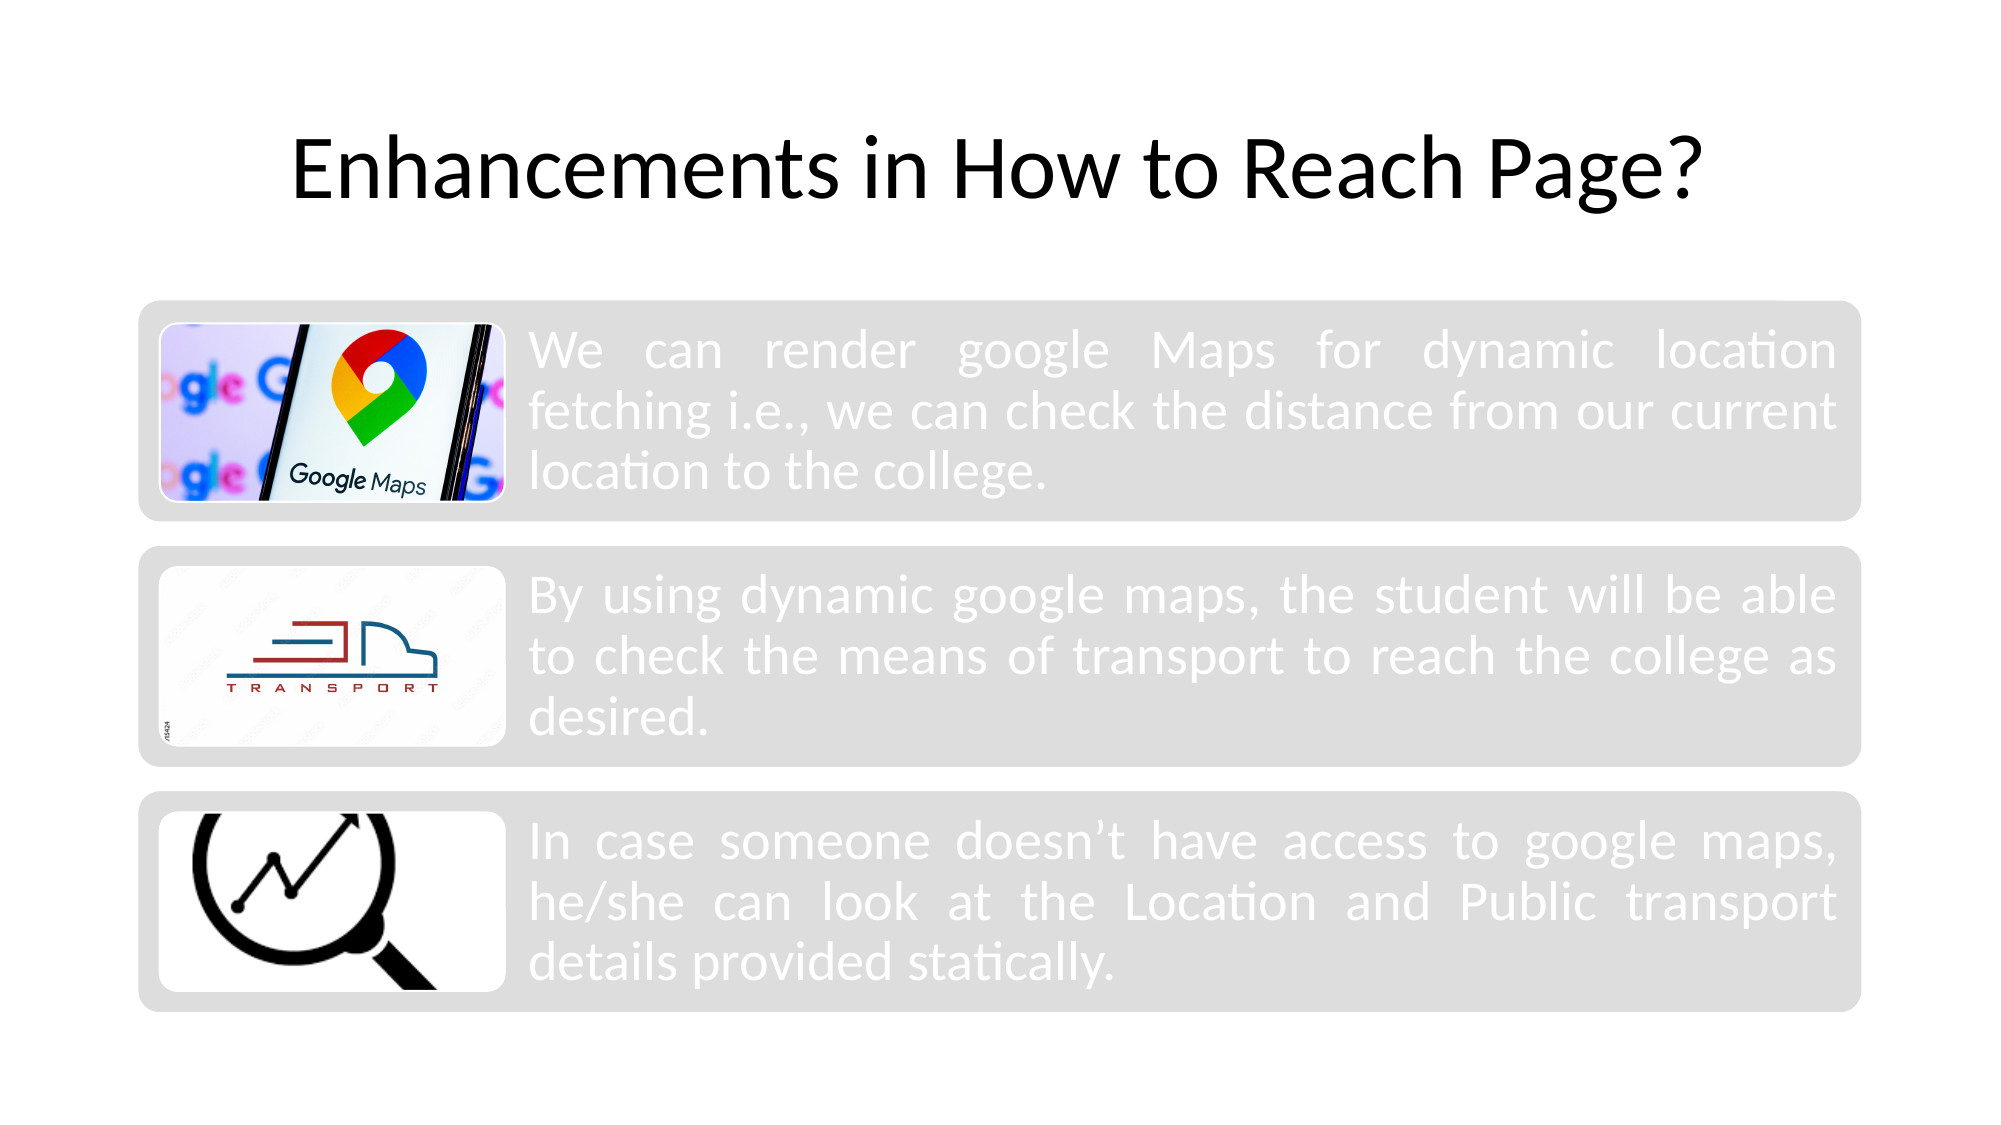

# Enhancements in How to Reach Page?
We can render google Maps for dynamic location fetching i.e., we can check the distance from our current location to the college.
By using dynamic google maps, the student will be able to check the means of transport to reach the college as desired.
In case someone doesn’t have access to google maps, he/she can look at the Location and Public transport details provided statically.